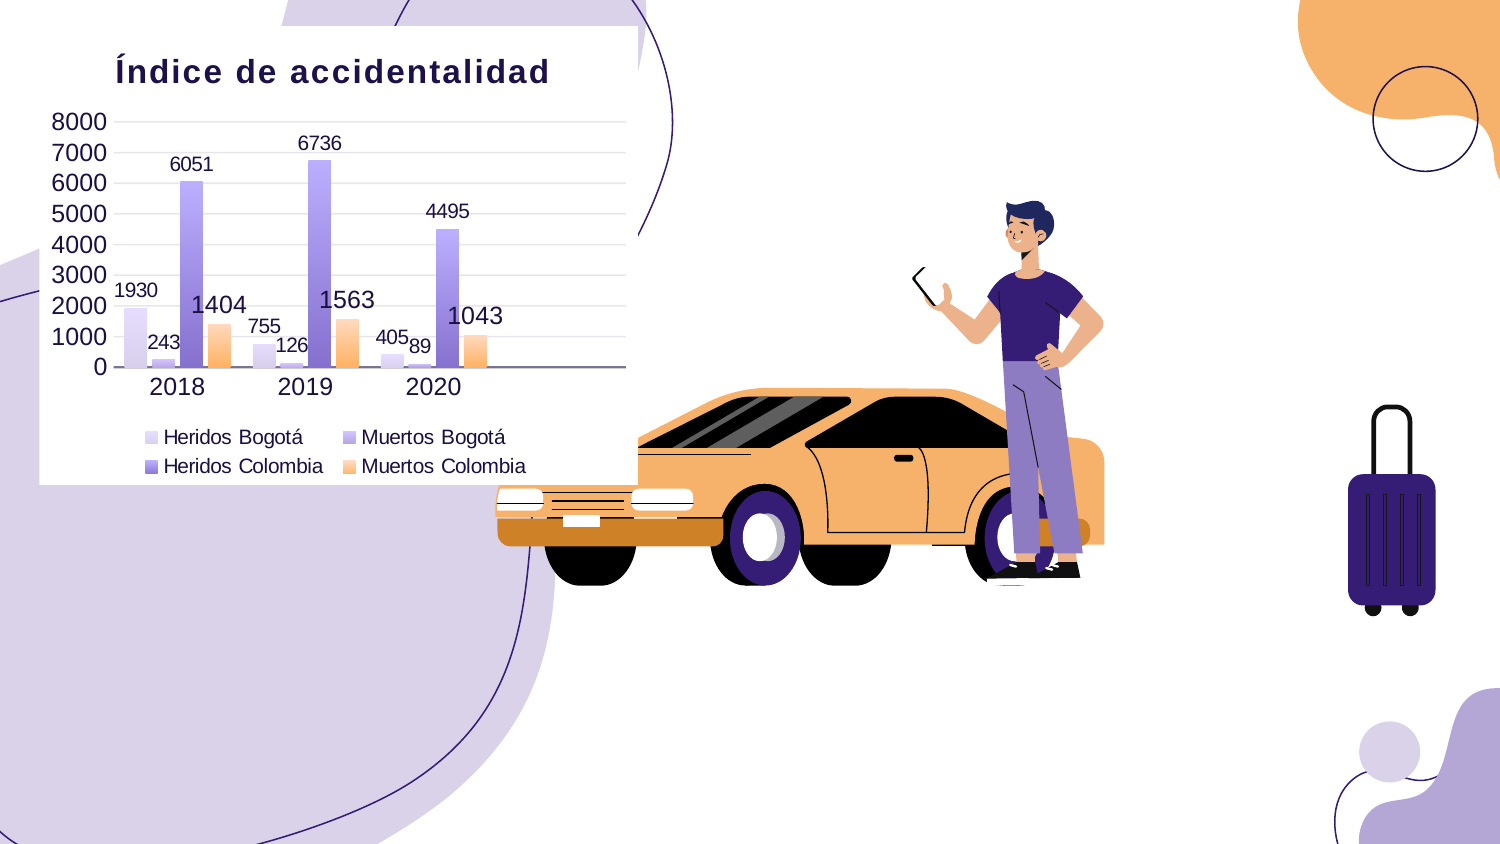

### Chart: Índice de accidentalidad

| Category | Heridos Bogotá | Muertos Bogotá | Heridos Colombia  | Muertos Colombia  |
|---|---|---|---|---|
| 2018 | 1930.0 | 243.0 | 6051.0 | 1404.0 |
| 2019 | 755.0 | 126.0 | 6736.0 | 1563.0 |
| 2020 | 405.0 | 89.0 | 4495.0 | 1043.0 |
|  | None | None | None | None |